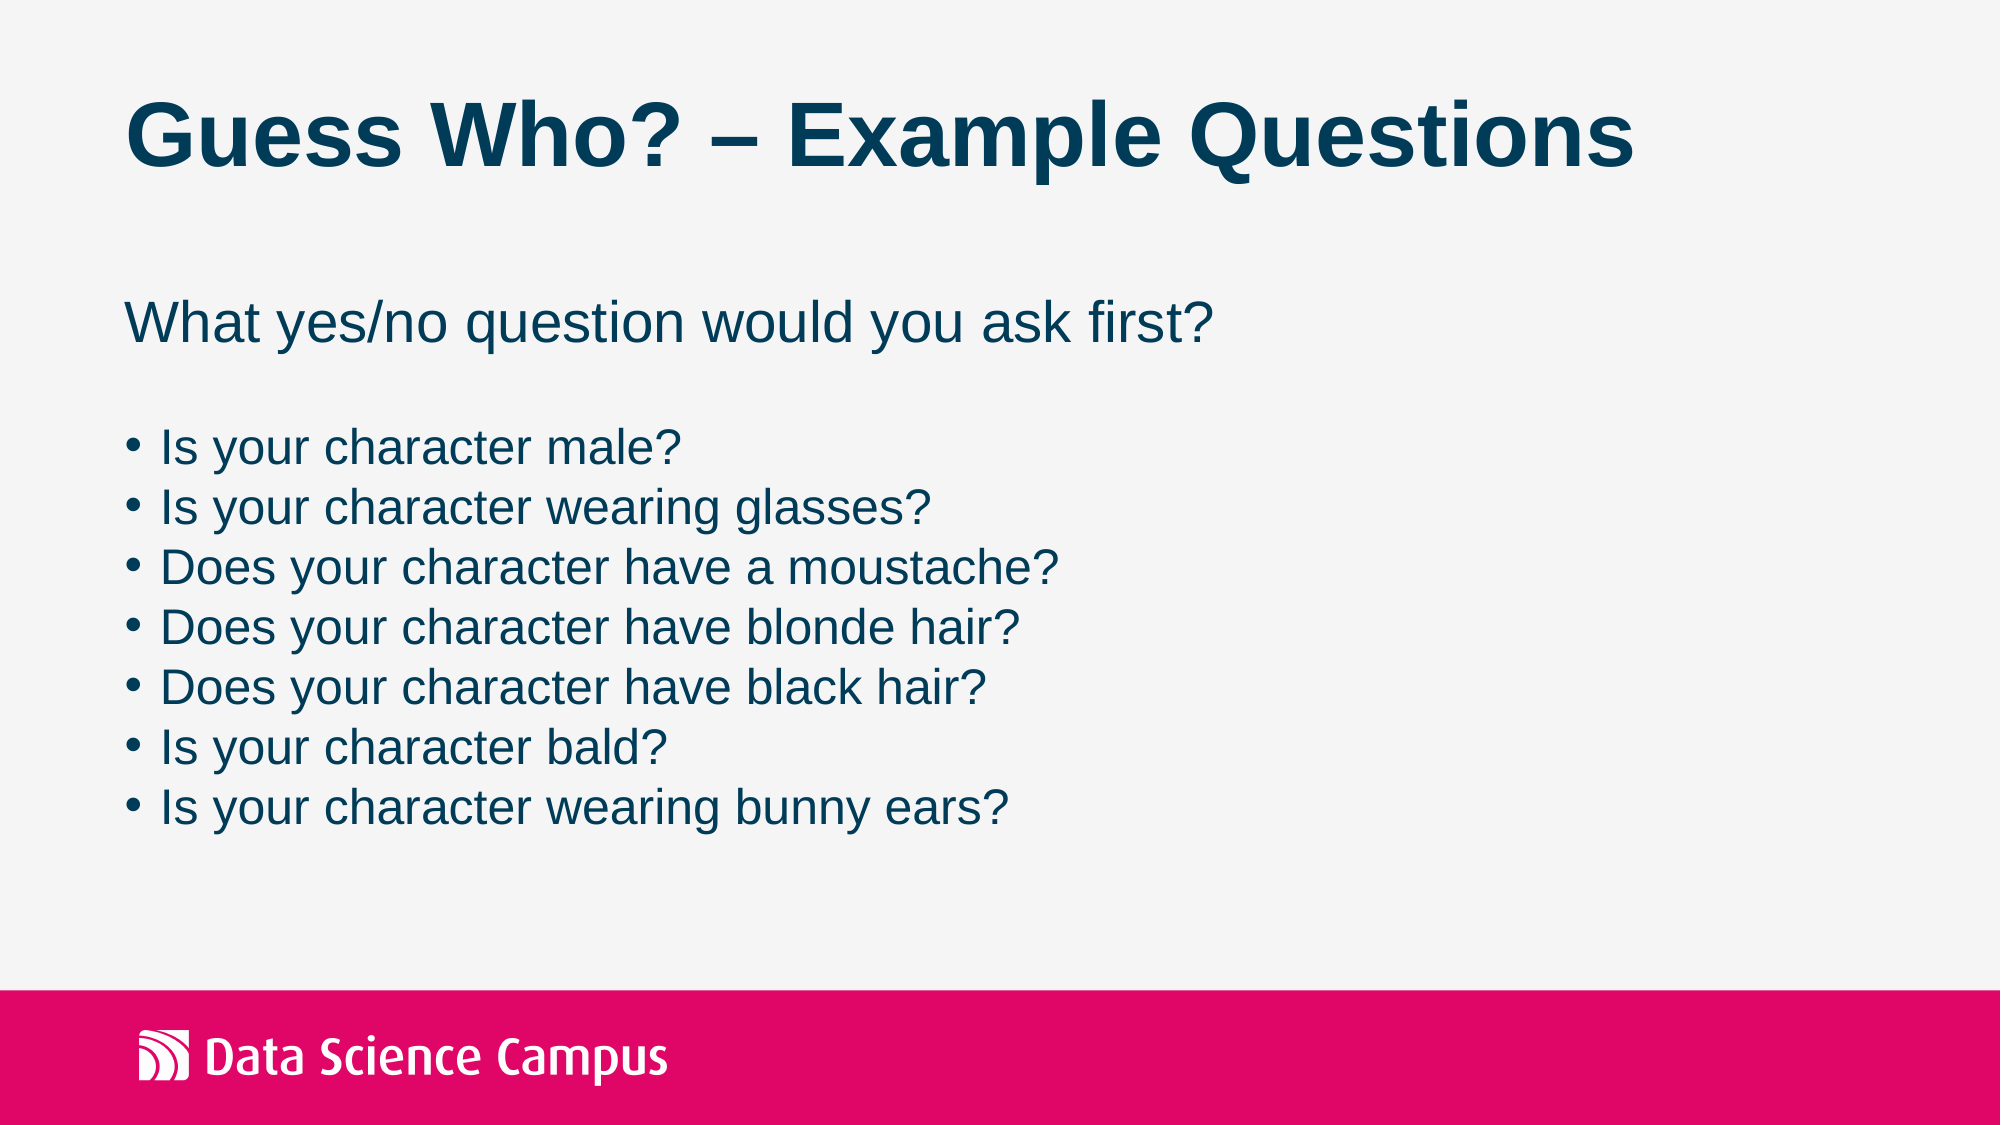

Guess Who? – Example Questions
What yes/no question would you ask first?

Is your character male?
Is your character wearing glasses?
Does your character have a moustache?
Does your character have blonde hair?
Does your character have black hair?
Is your character bald?
Is your character wearing bunny ears?